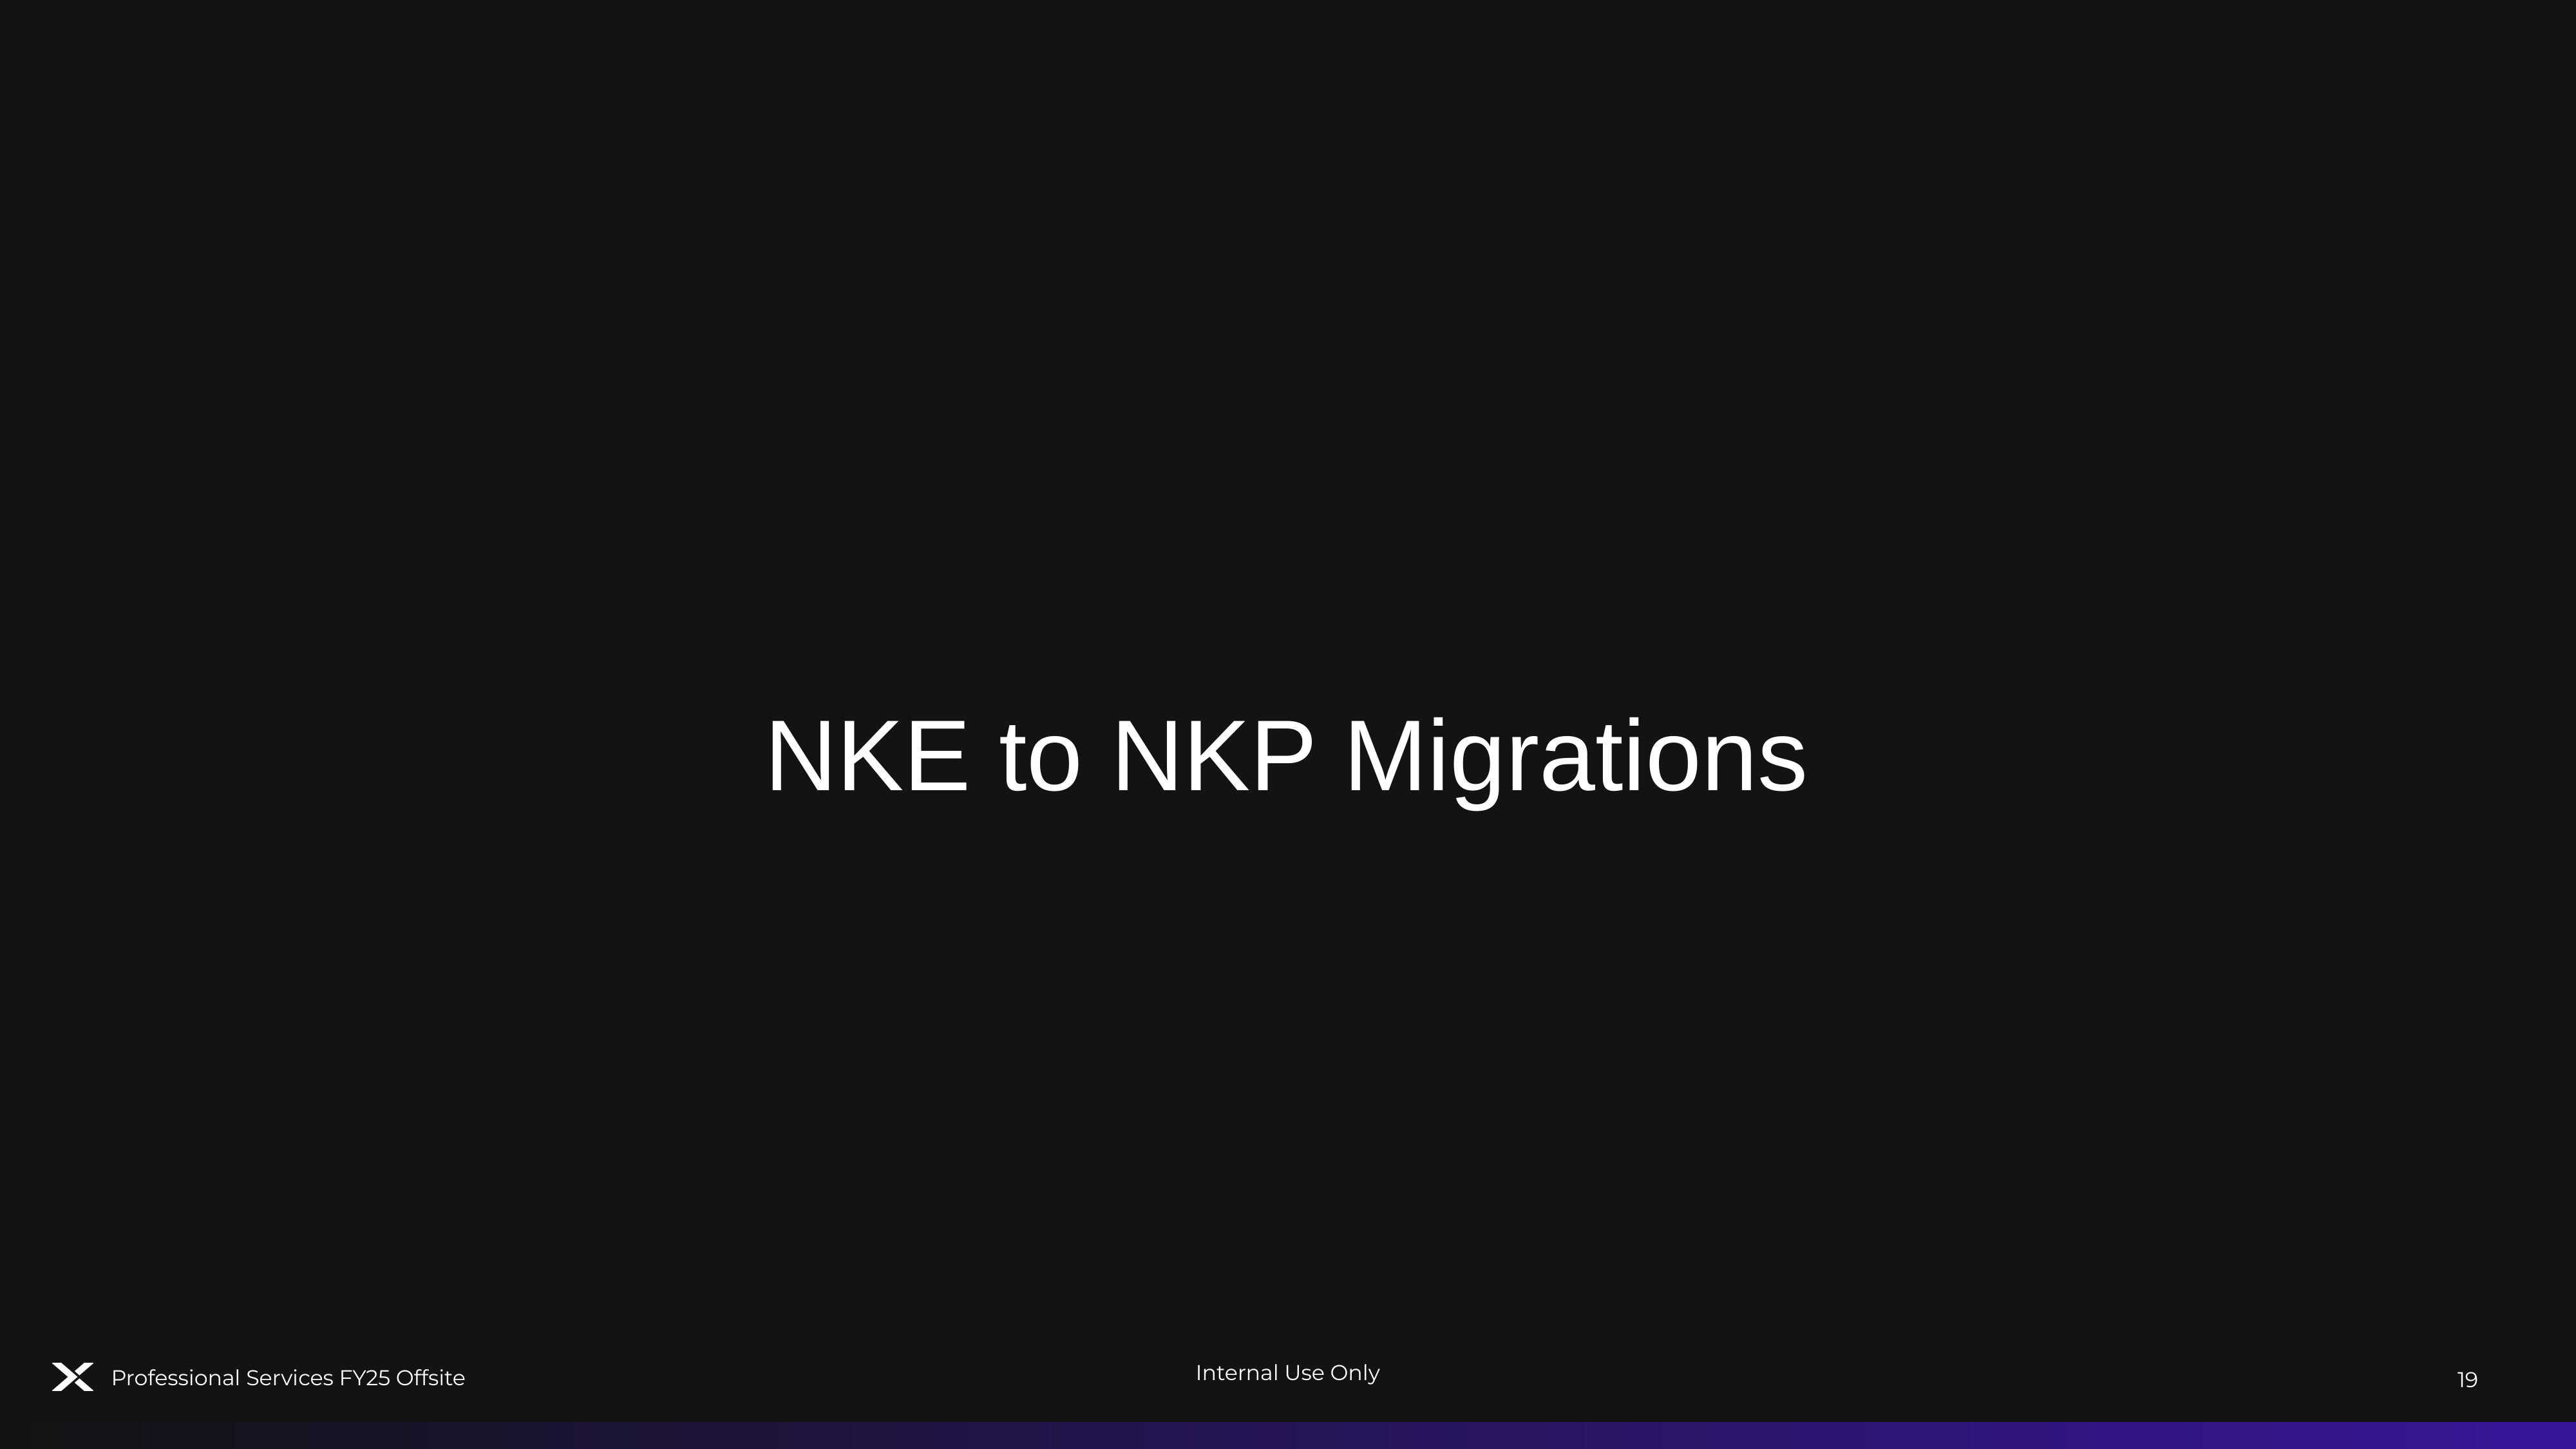

# NKE to NKP Migrations
Professional Services FY25 Offsite
19